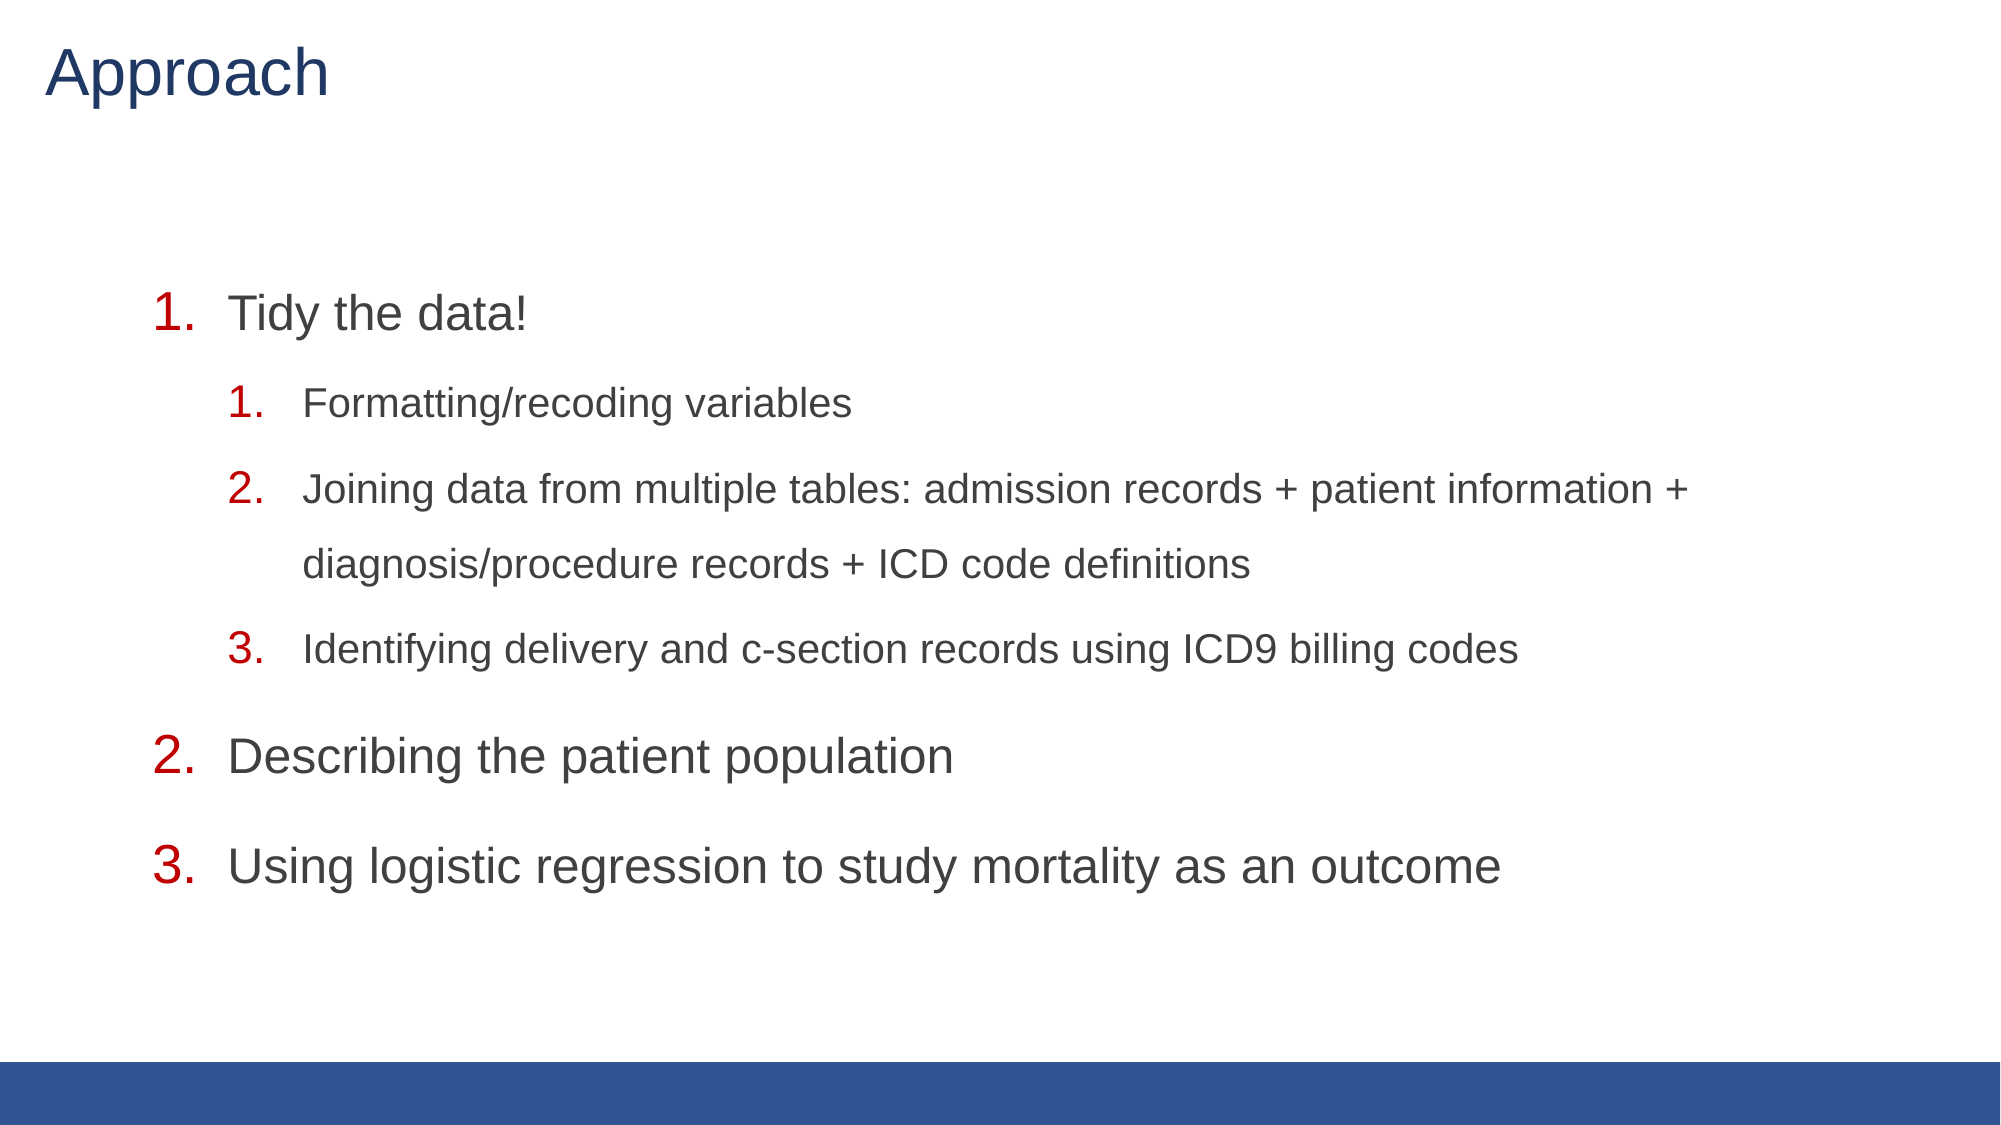

# Approach
Tidy the data!
Formatting/recoding variables
Joining data from multiple tables: admission records + patient information + diagnosis/procedure records + ICD code definitions
Identifying delivery and c-section records using ICD9 billing codes
Describing the patient population
Using logistic regression to study mortality as an outcome